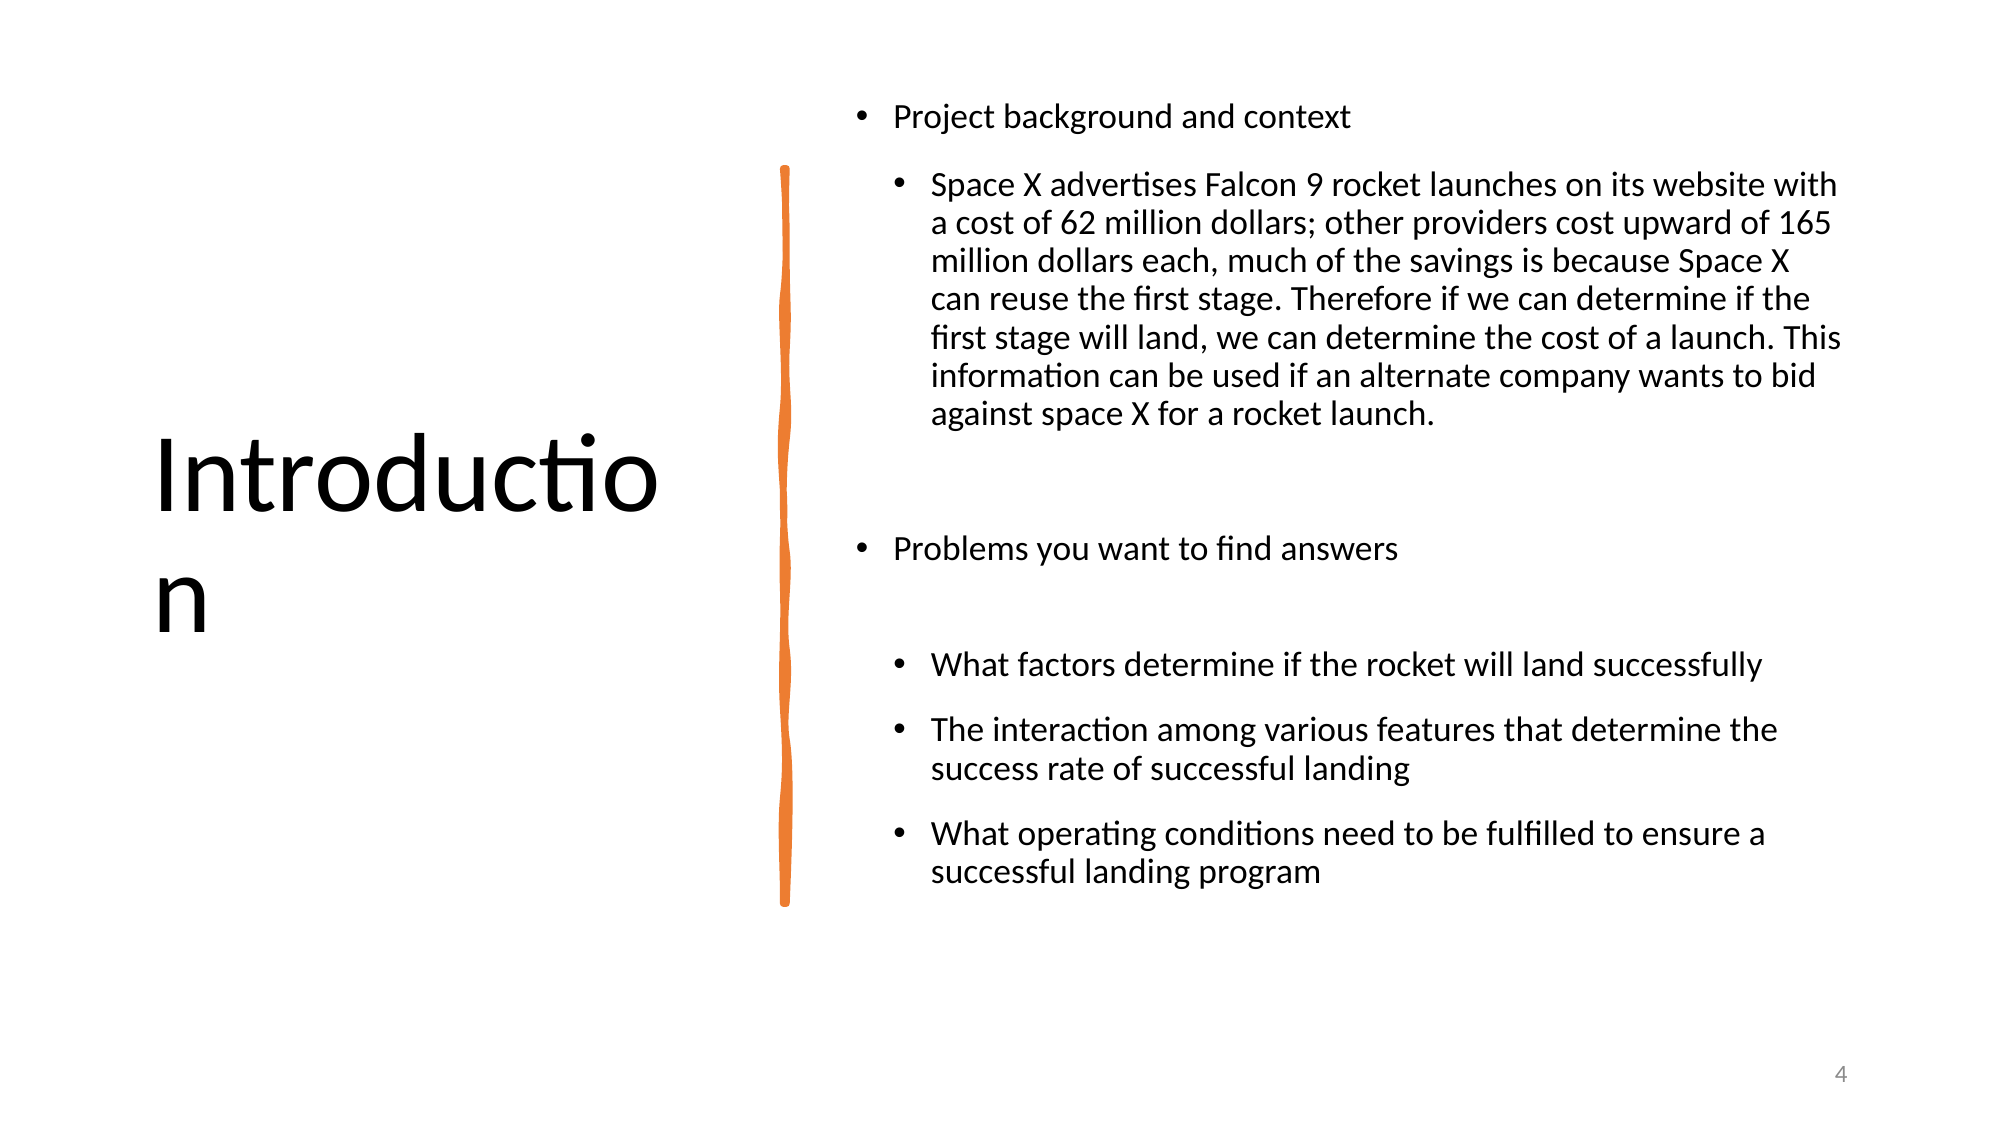

Introduction
Project background and context
Space X advertises Falcon 9 rocket launches on its website with a cost of 62 million dollars; other providers cost upward of 165 million dollars each, much of the savings is because Space X can reuse the first stage. Therefore if we can determine if the first stage will land, we can determine the cost of a launch. This information can be used if an alternate company wants to bid against space X for a rocket launch.

Problems you want to find answers

What factors determine if the rocket will land successfully
The interaction among various features that determine the success rate of successful landing
What operating conditions need to be fulfilled to ensure a successful landing program

4